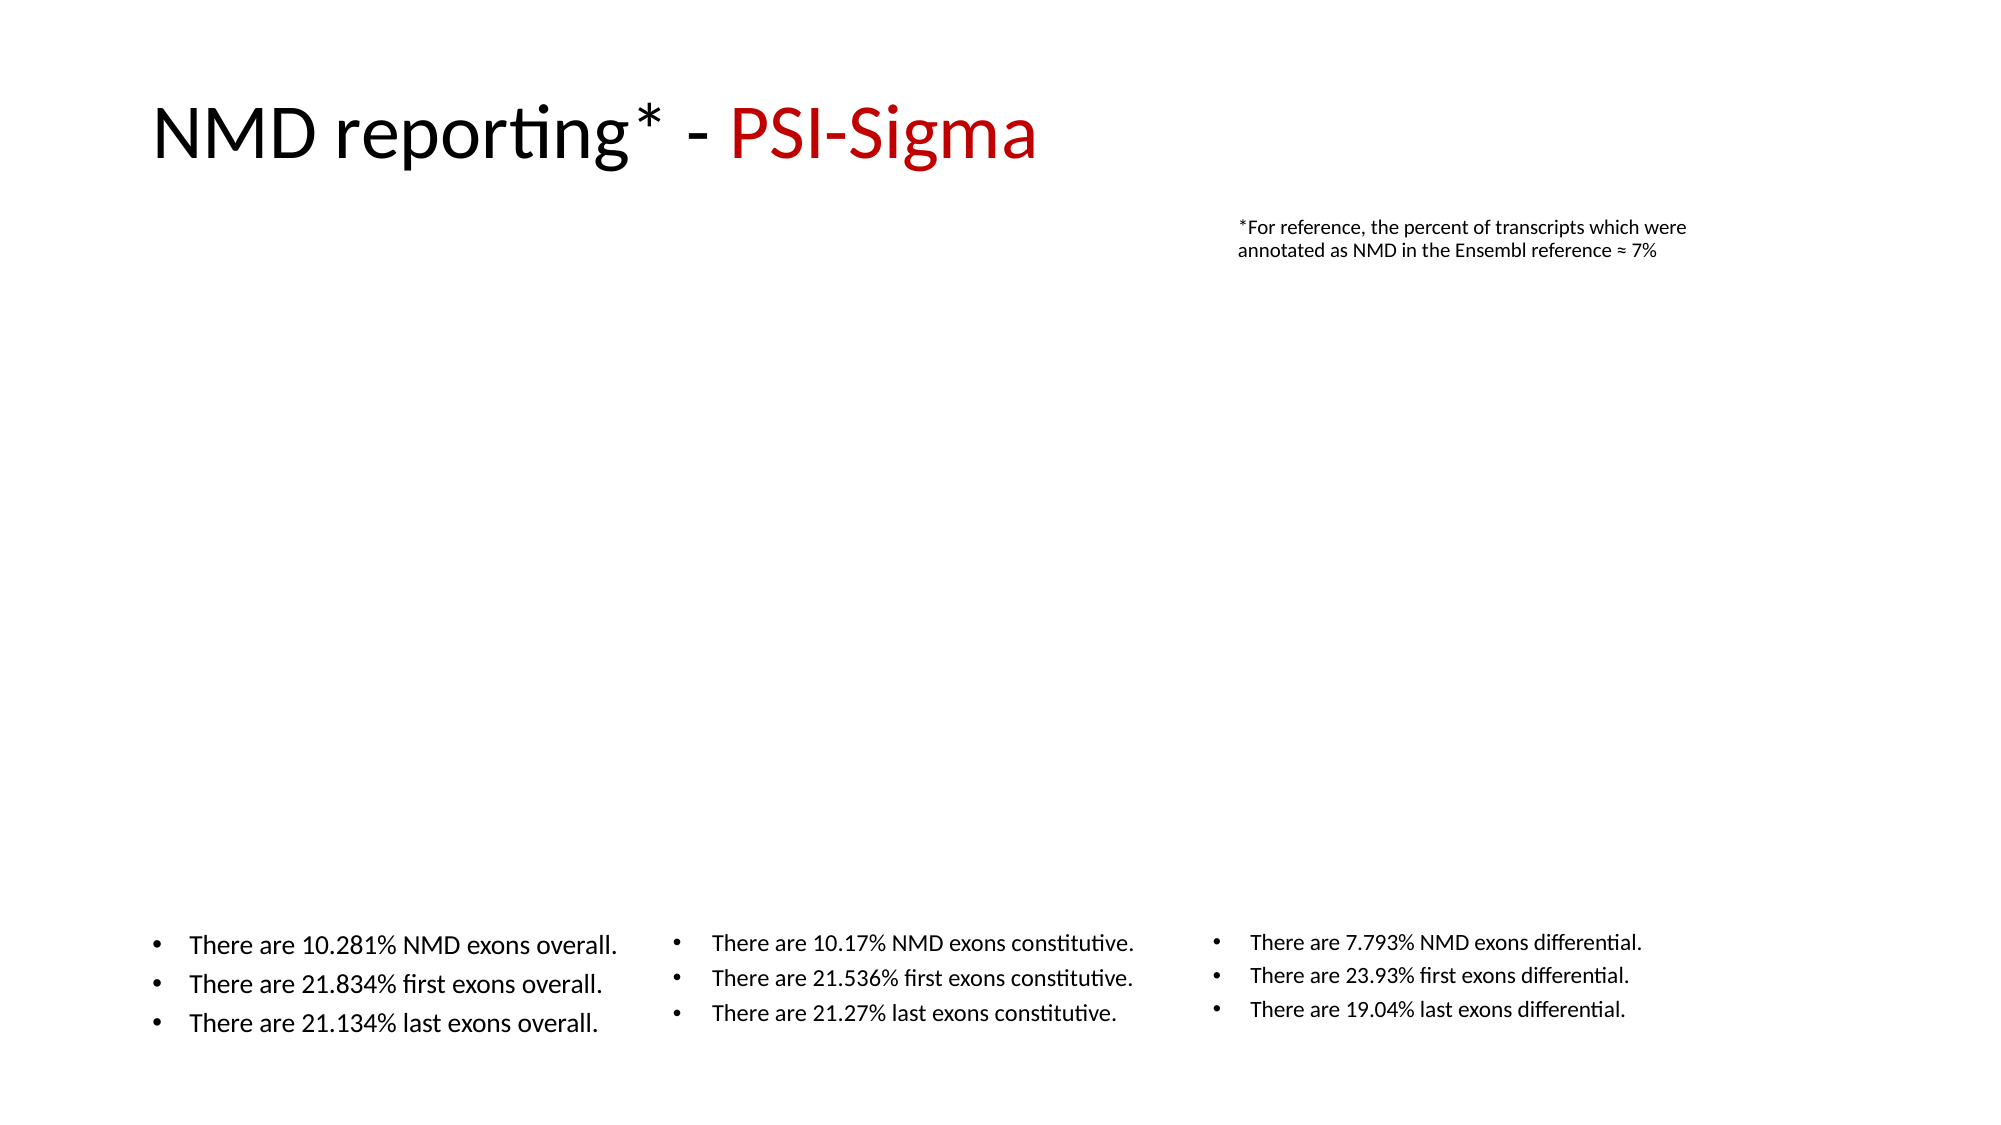

# NMD reporting* - PSI-Sigma
*For reference, the percent of transcripts which were annotated as NMD in the Ensembl reference ≈ 7%
There are 10.281% NMD exons overall.
There are 21.834% first exons overall.
There are 21.134% last exons overall.
There are 10.17% NMD exons constitutive.
There are 21.536% first exons constitutive.
There are 21.27% last exons constitutive.
There are 7.793% NMD exons differential.
There are 23.93% first exons differential.
There are 19.04% last exons differential.